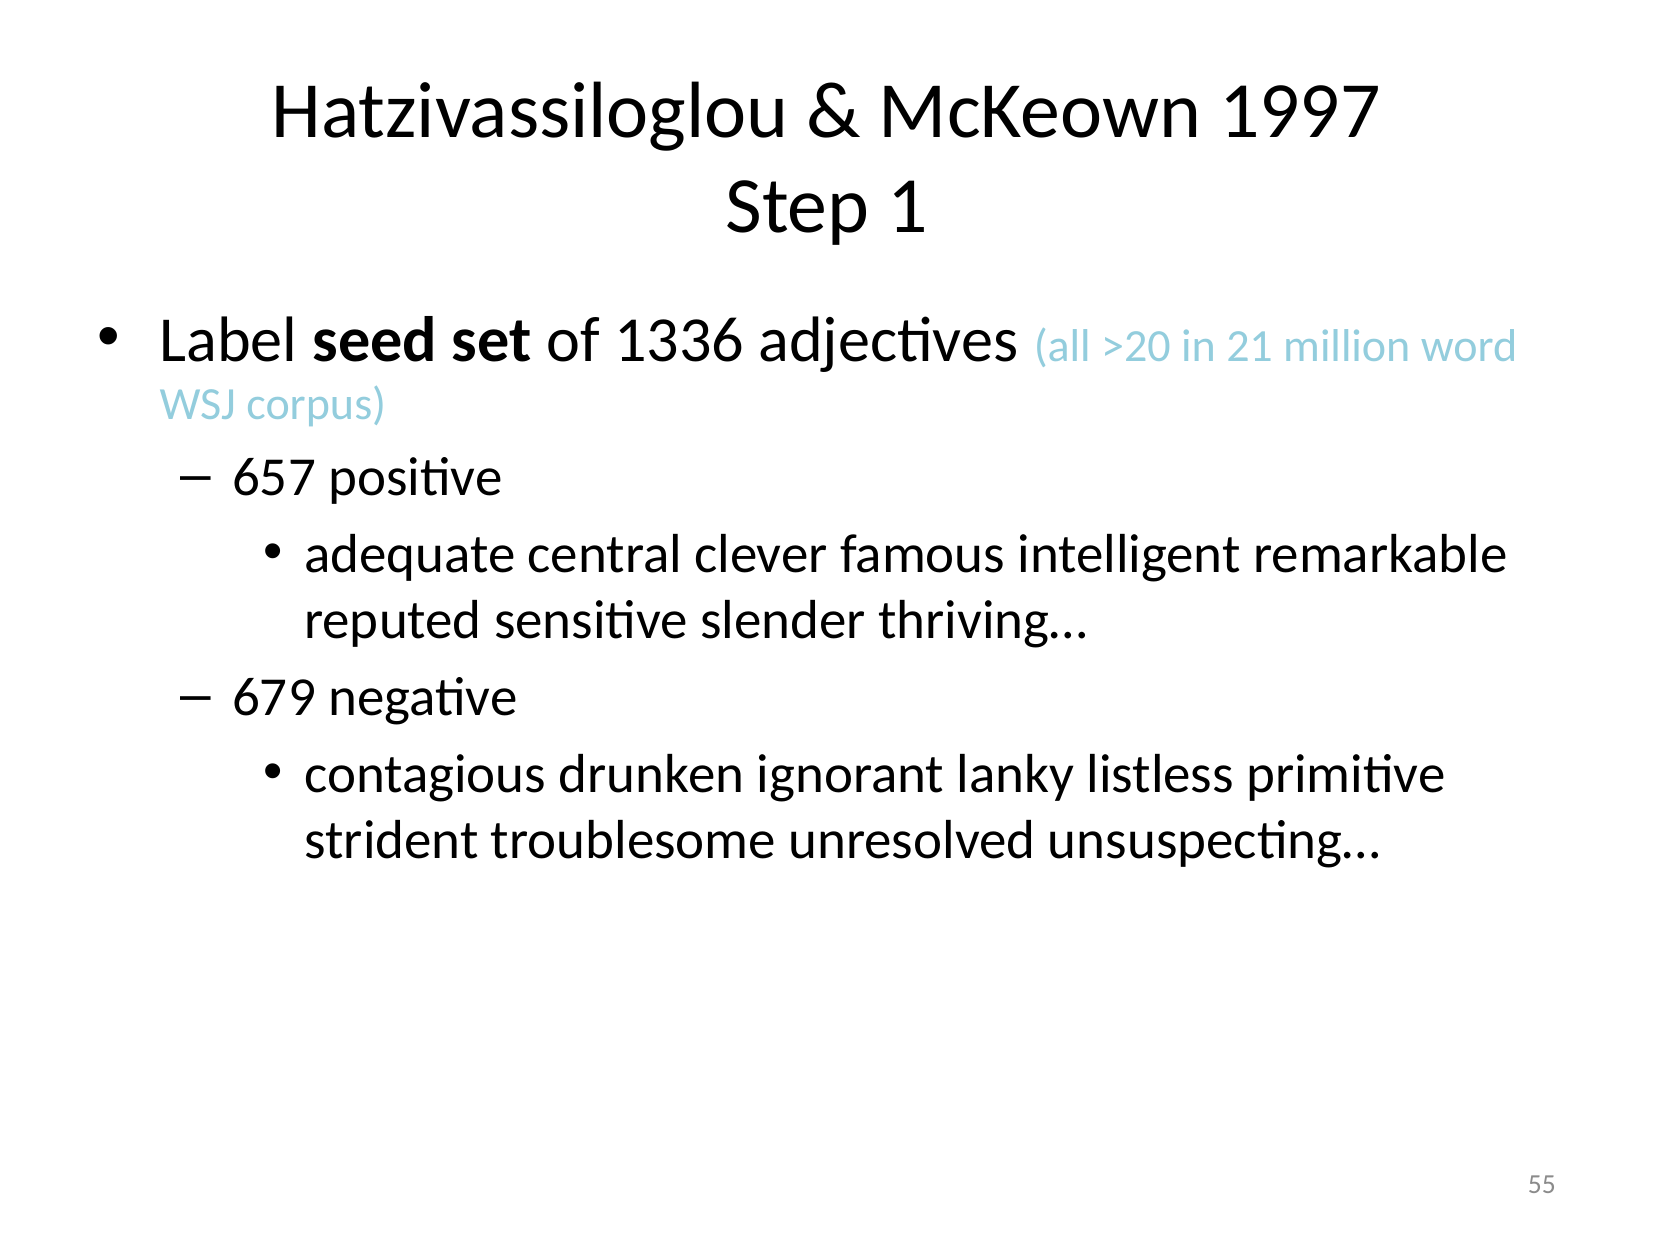

# Hatzivassiloglou & McKeown 1997 Step 1
Label seed set of 1336 adjectives (all >20 in 21 million word WSJ corpus)
657 positive
adequate central clever famous intelligent remarkable reputed sensitive slender thriving…
679 negative
contagious drunken ignorant lanky listless primitive strident troublesome unresolved unsuspecting…

55